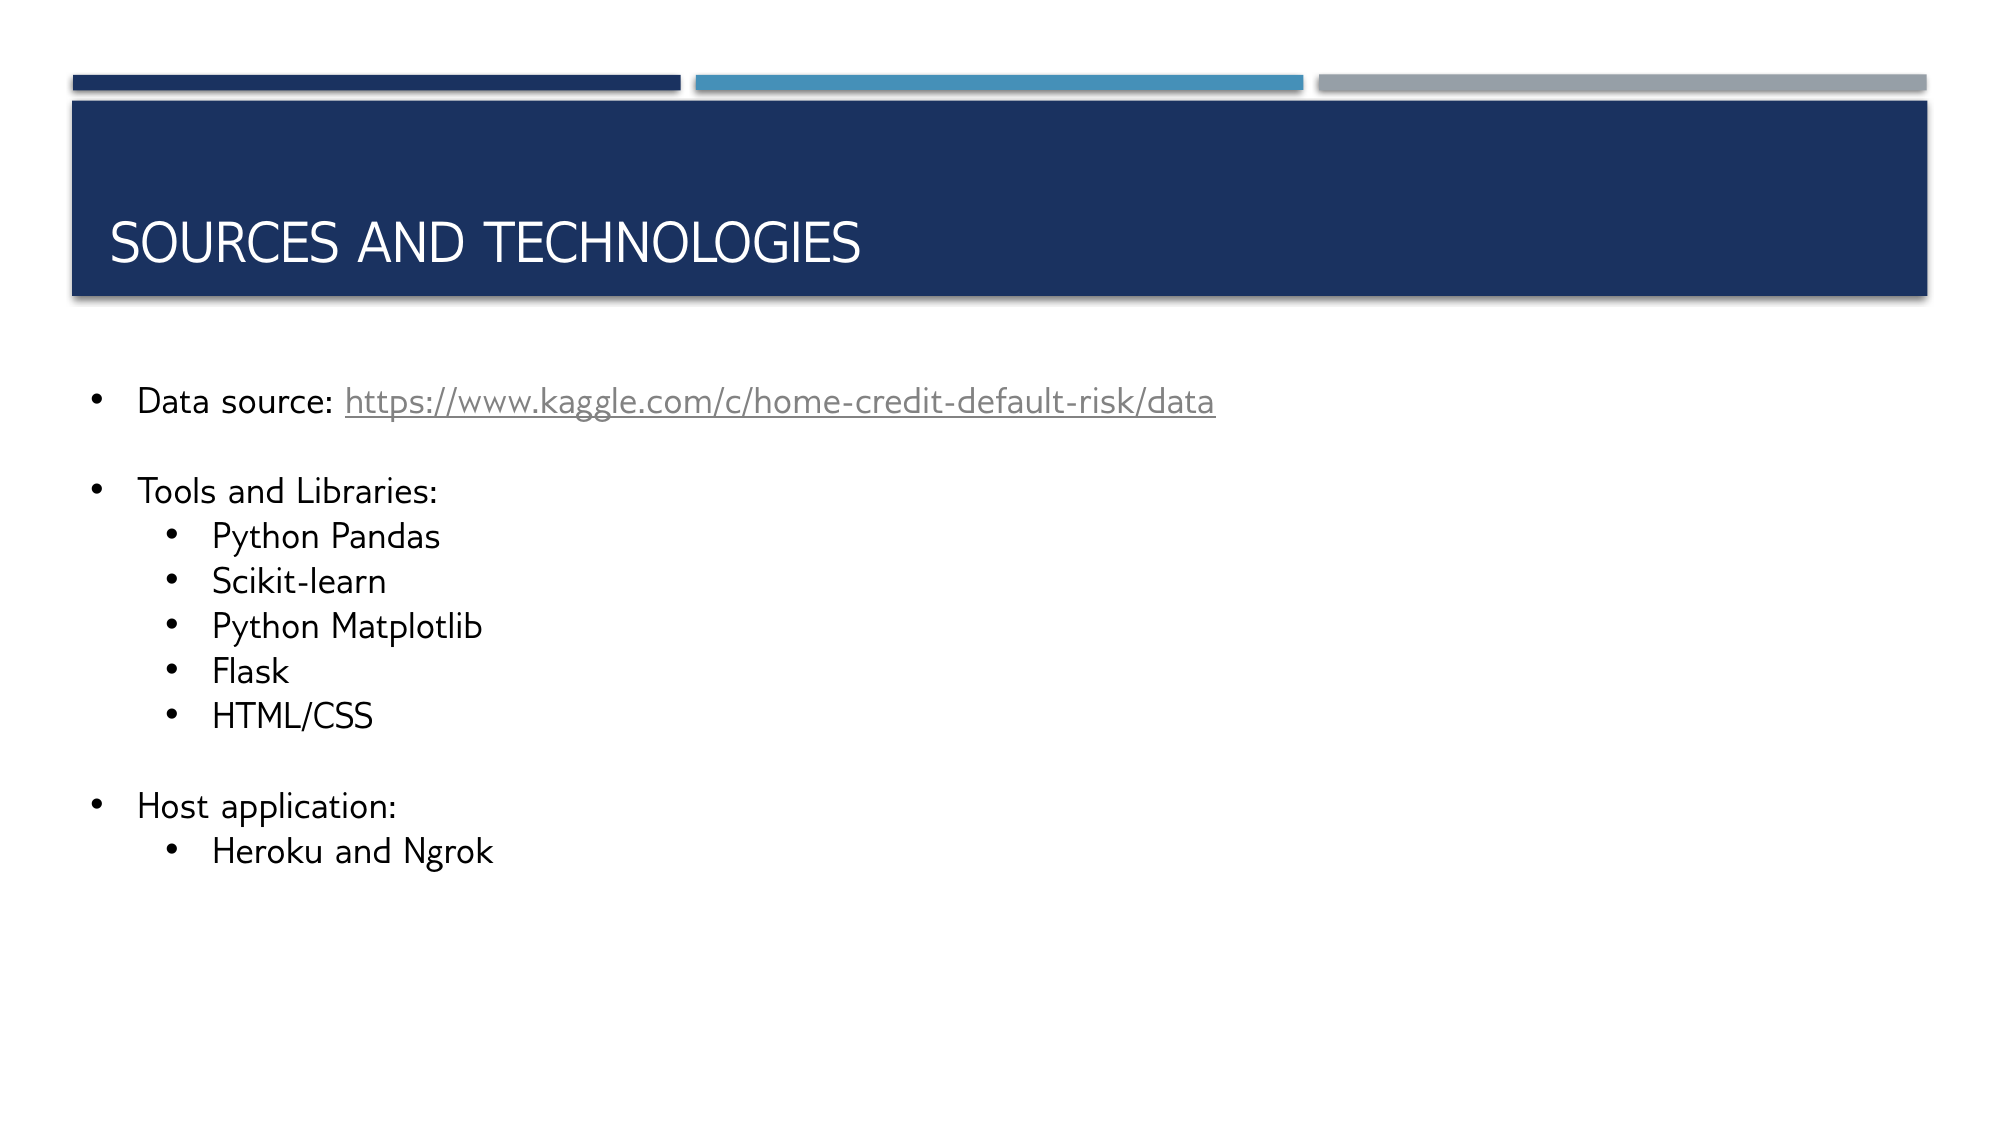

# Sources and Technologies
Data source: https://www.kaggle.com/c/home-credit-default-risk/data

Tools and Libraries:
Python Pandas
Scikit-learn
Python Matplotlib
Flask
HTML/CSS

Host application:
Heroku and Ngrok